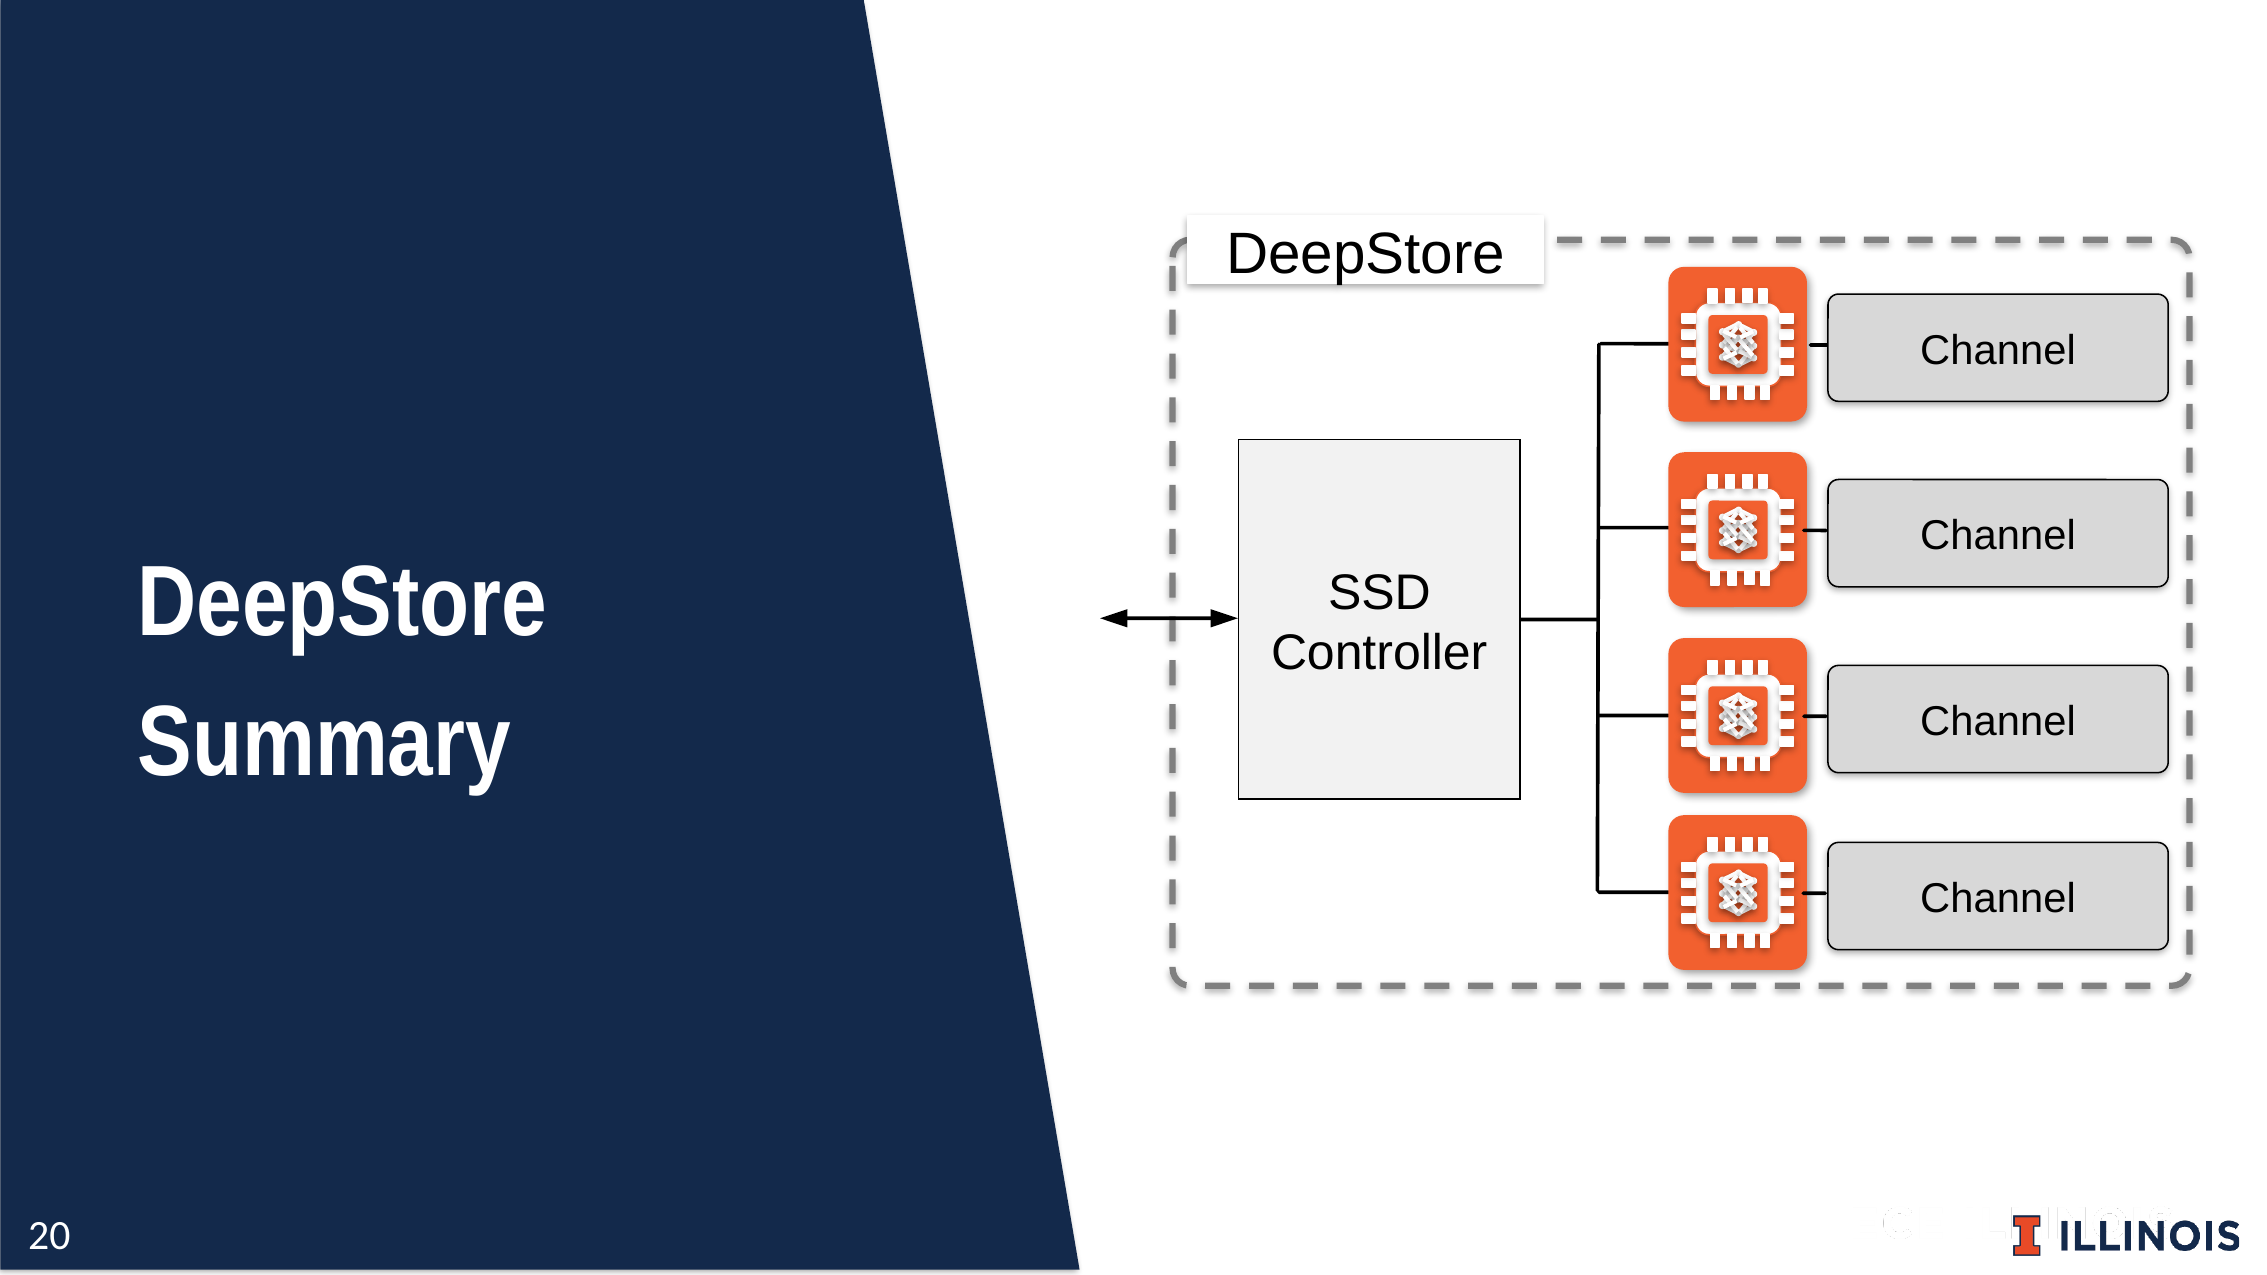

DeepStore

Channel

SSD Controller

Channel

DeepStore
Summary

Channel

Channel

20